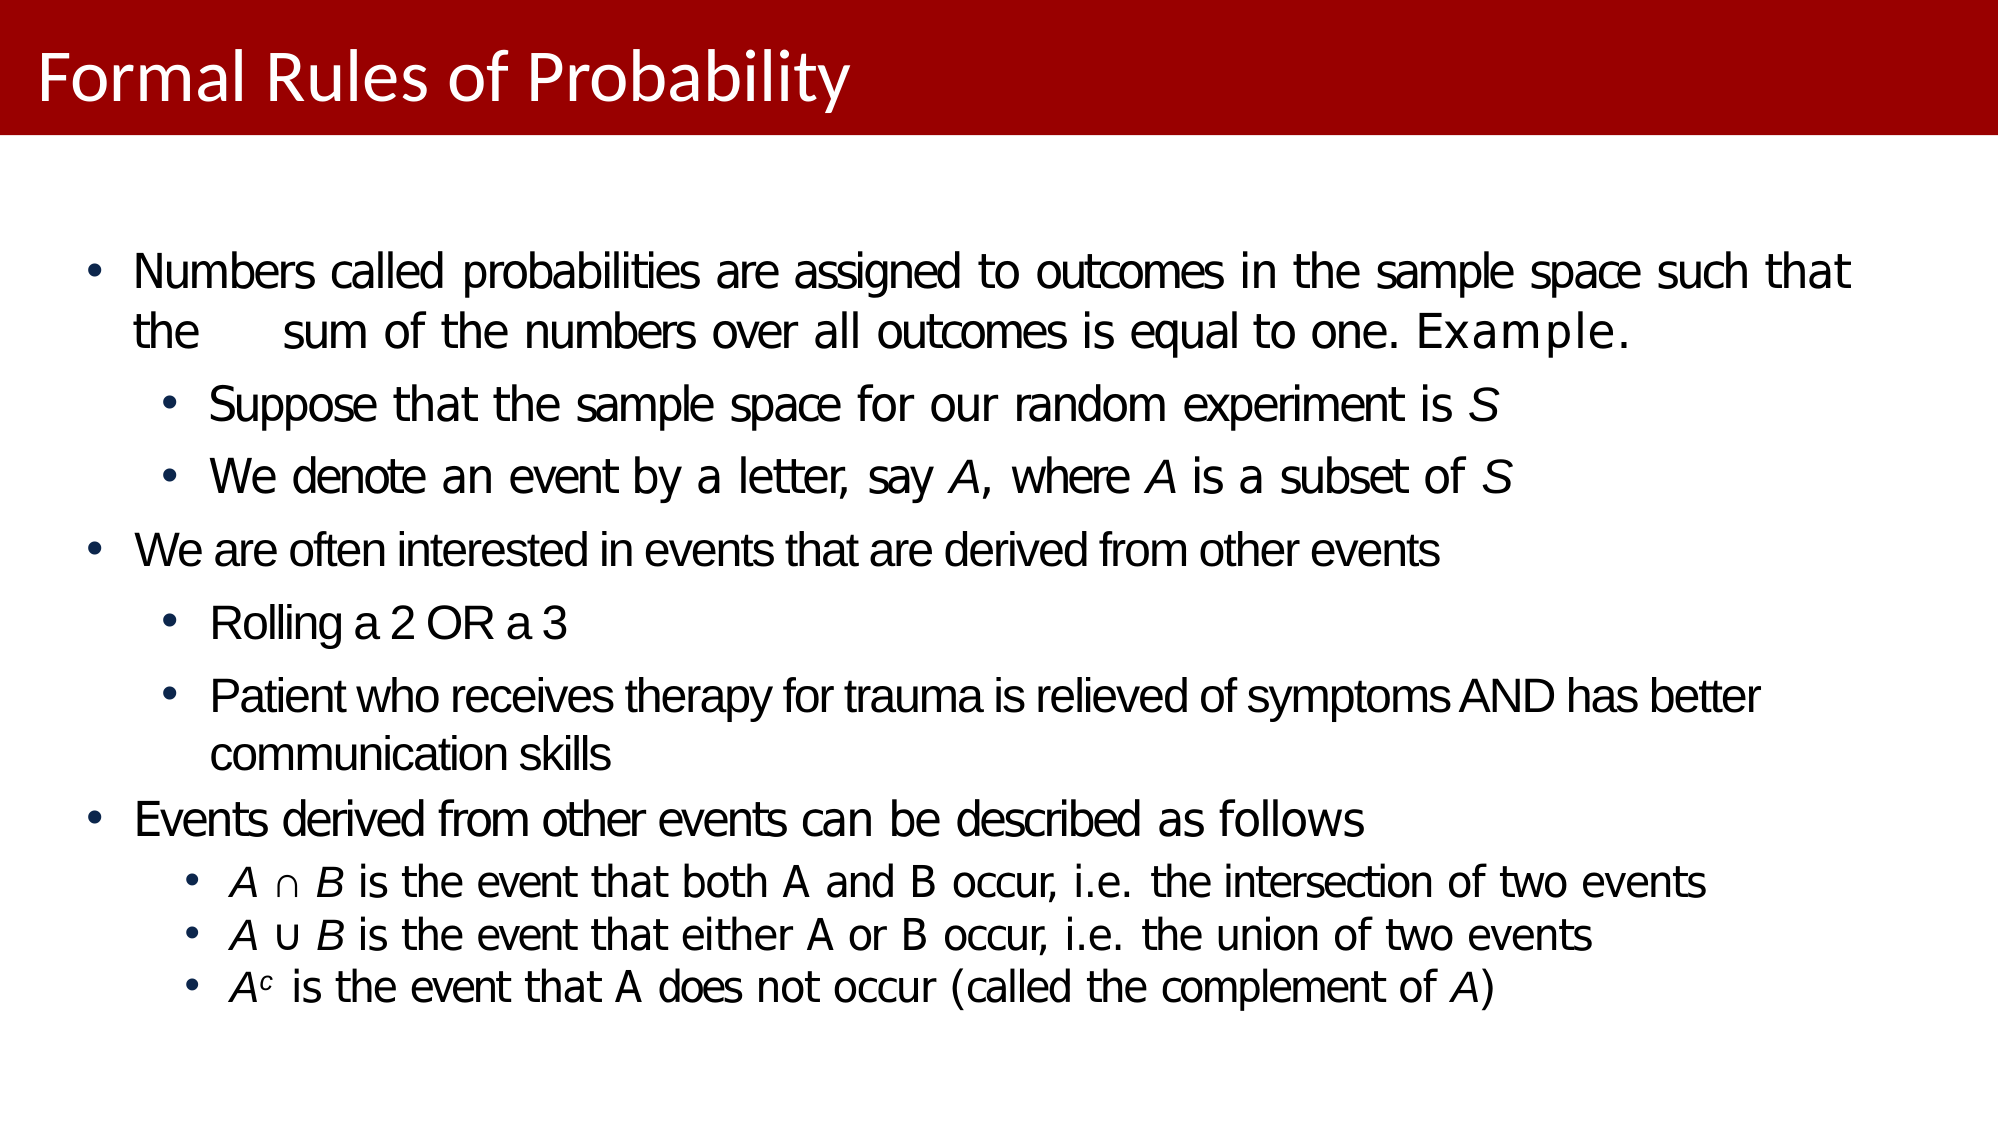

# Formal Rules of Probability
Numbers called probabilities are assigned to outcomes in the sample space such that the 	sum of the numbers over all outcomes is equal to one. Example.
Suppose that the sample space for our random experiment is S
We denote an event by a letter, say A, where A is a subset of S
We are often interested in events that are derived from other events
Rolling a 2 OR a 3
Patient who receives therapy for trauma is relieved of symptoms AND has better communication skills
Events derived from other events can be described as follows
A ∩ B is the event that both A and B occur, i.e. the intersection of two events
A ∪ B is the event that either A or B occur, i.e. the union of two events
Ac is the event that A does not occur (called the complement of A)
12 / 32